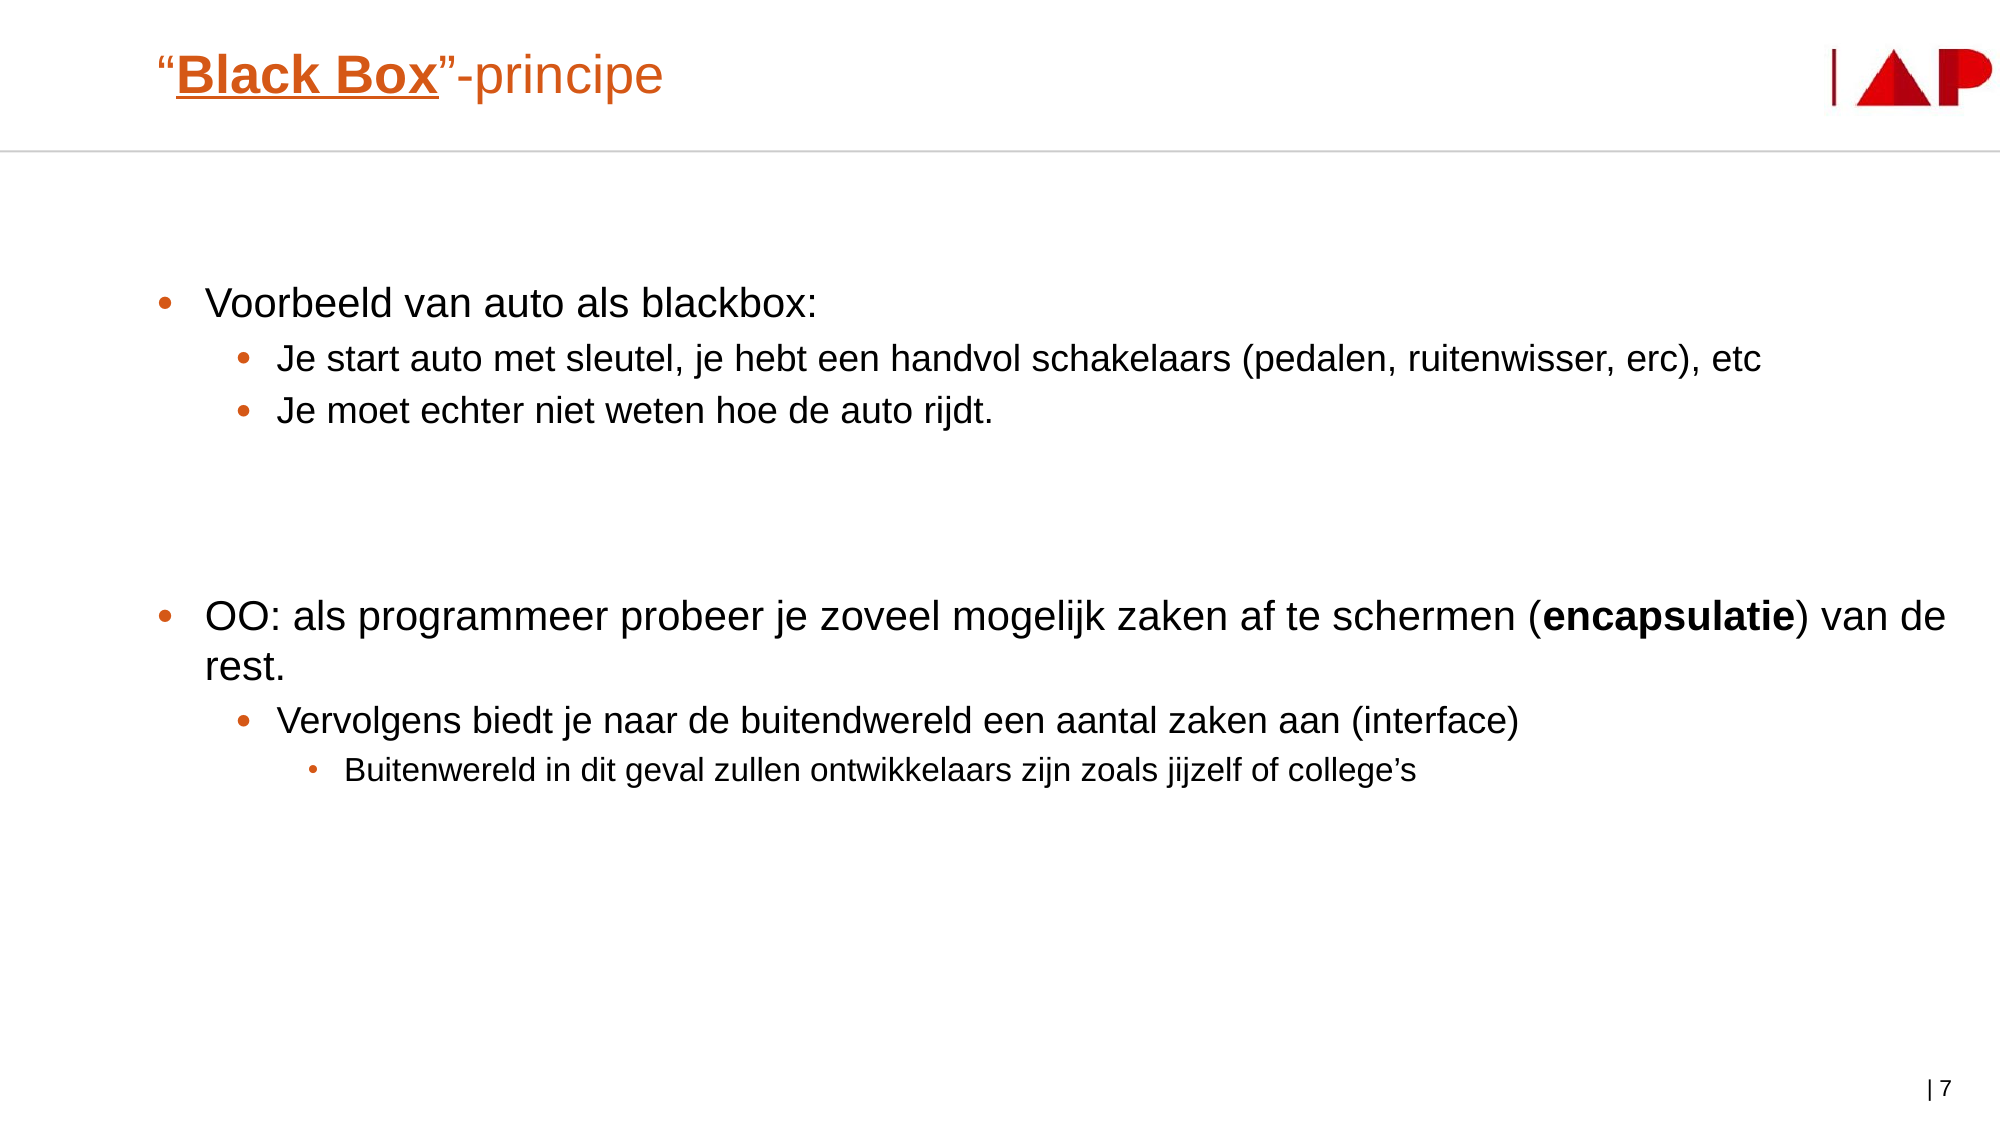

# “Black Box”-principe

Voorbeeld van auto als blackbox:
Je start auto met sleutel, je hebt een handvol schakelaars (pedalen, ruitenwisser, erc), etc
Je moet echter niet weten hoe de auto rijdt.

OO: als programmeer probeer je zoveel mogelijk zaken af te schermen (encapsulatie) van de rest.
Vervolgens biedt je naar de buitendwereld een aantal zaken aan (interface)
Buitenwereld in dit geval zullen ontwikkelaars zijn zoals jijzelf of college’s
| 7